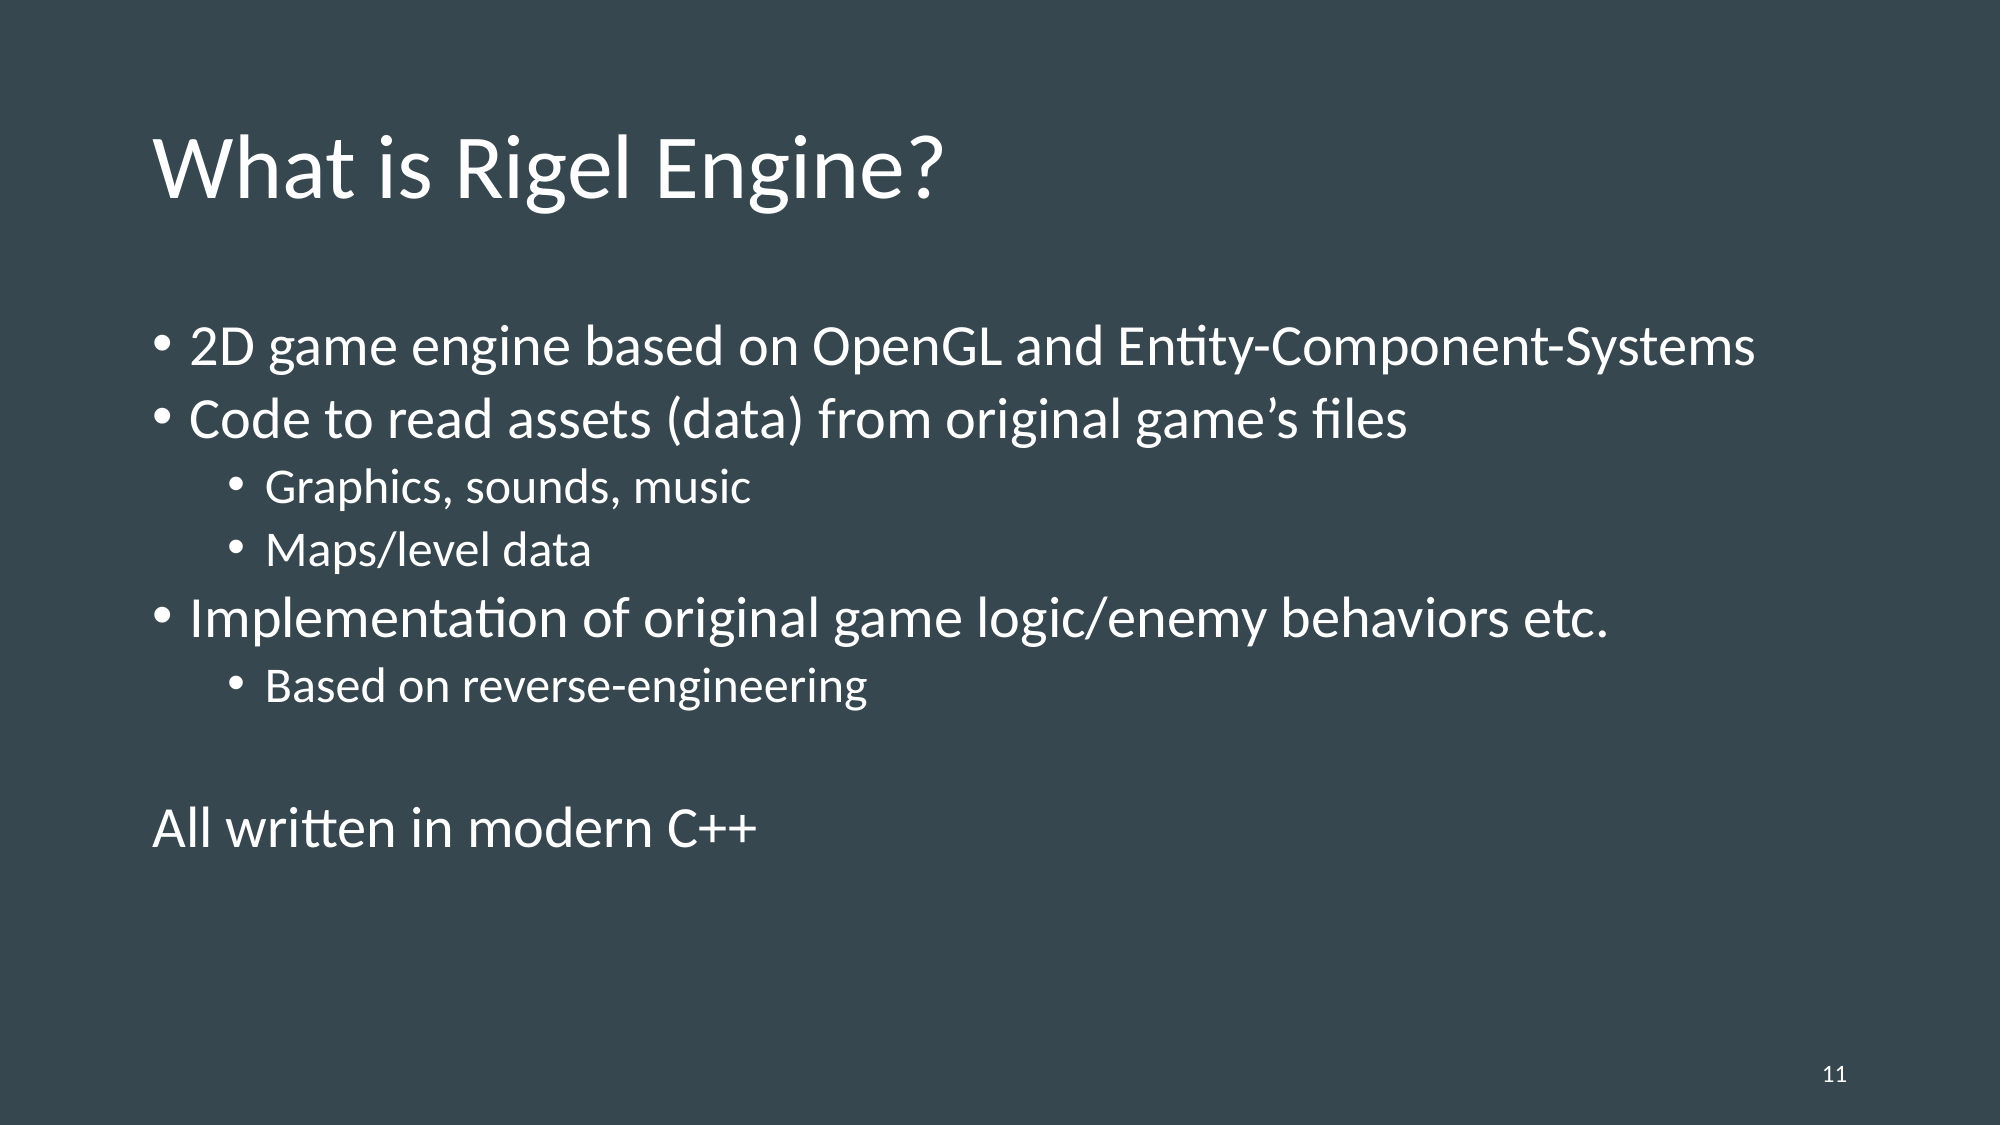

# What is Rigel Engine?
2D game engine based on OpenGL and Entity-Component-Systems
Code to read assets (data) from original game’s files
Graphics, sounds, music
Maps/level data
Implementation of original game logic/enemy behaviors etc.
Based on reverse-engineering

All written in modern C++
11